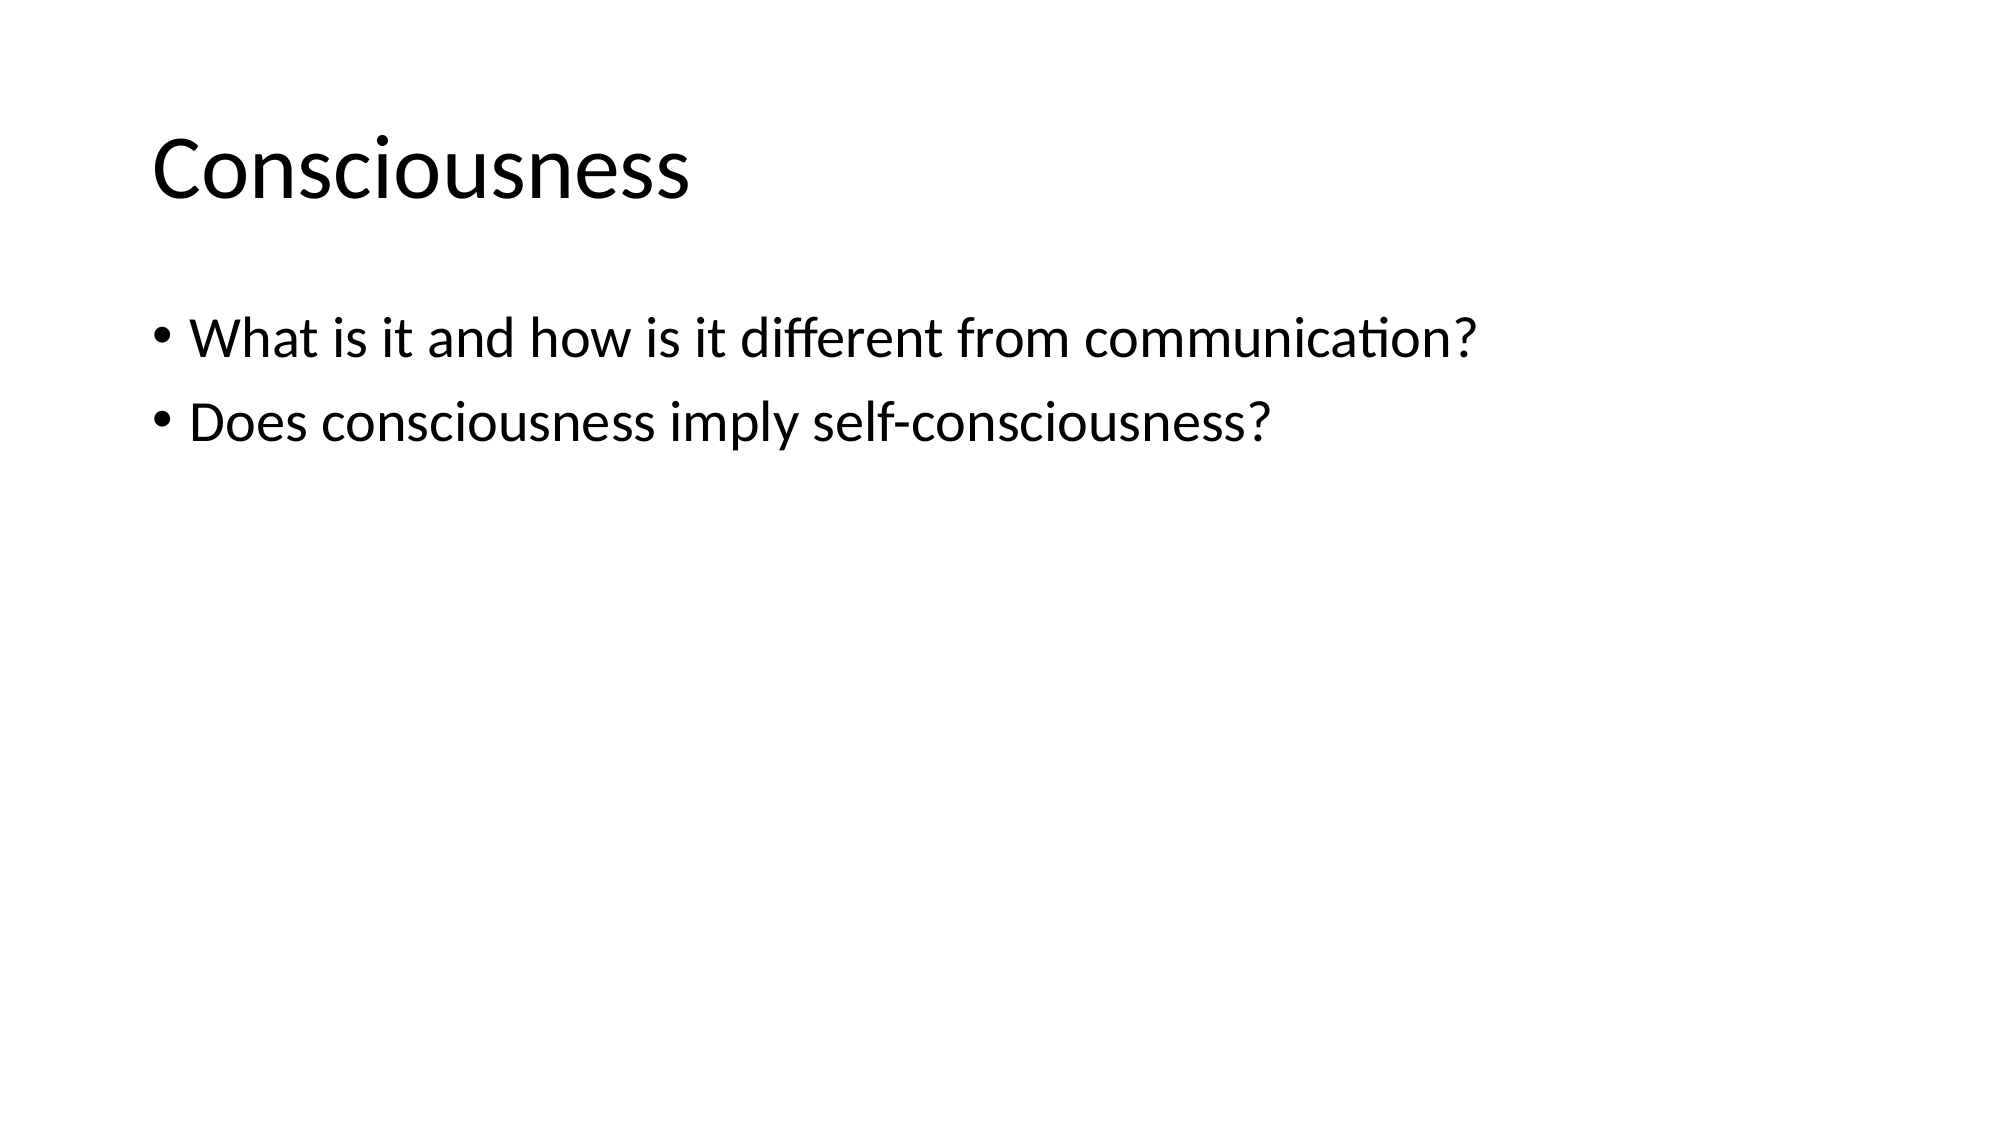

# Consciousness
What is it and how is it different from communication?
Does consciousness imply self-consciousness?